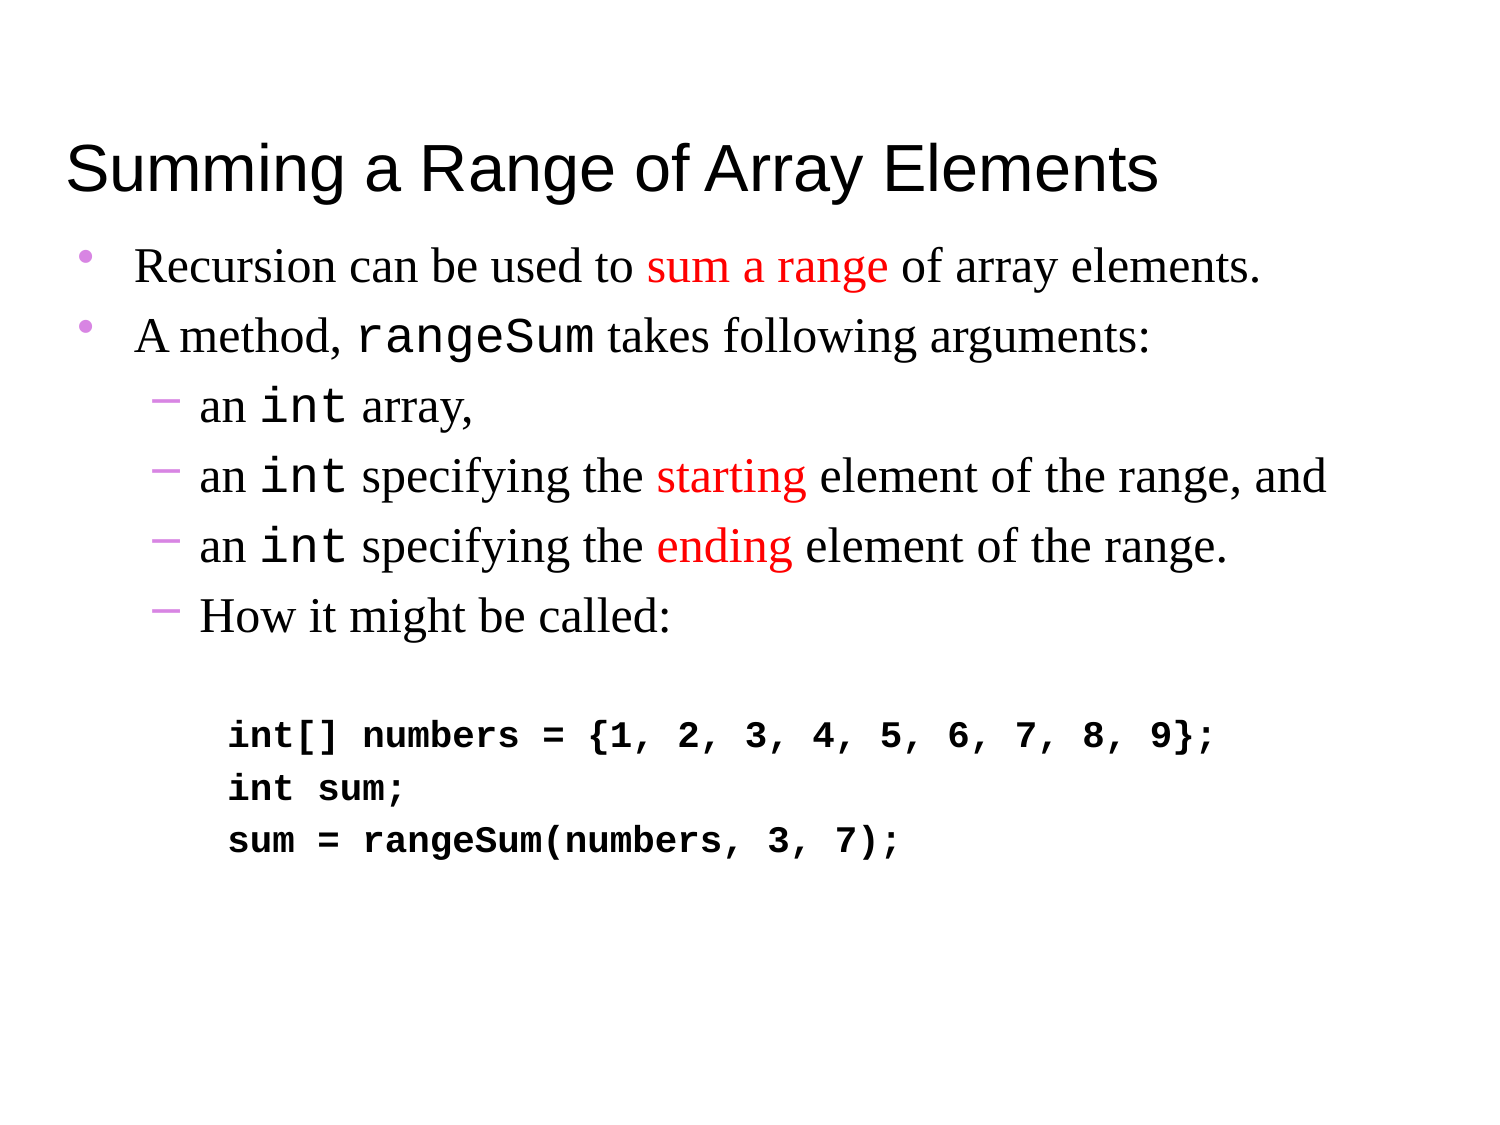

Summing a Range of Array Elements
Recursion can be used to sum a range of array elements.
A method, rangeSum takes following arguments:
an int array,
an int specifying the starting element of the range, and
an int specifying the ending element of the range.
How it might be called:
int[] numbers = {1, 2, 3, 4, 5, 6, 7, 8, 9};
int sum;
sum = rangeSum(numbers, 3, 7);